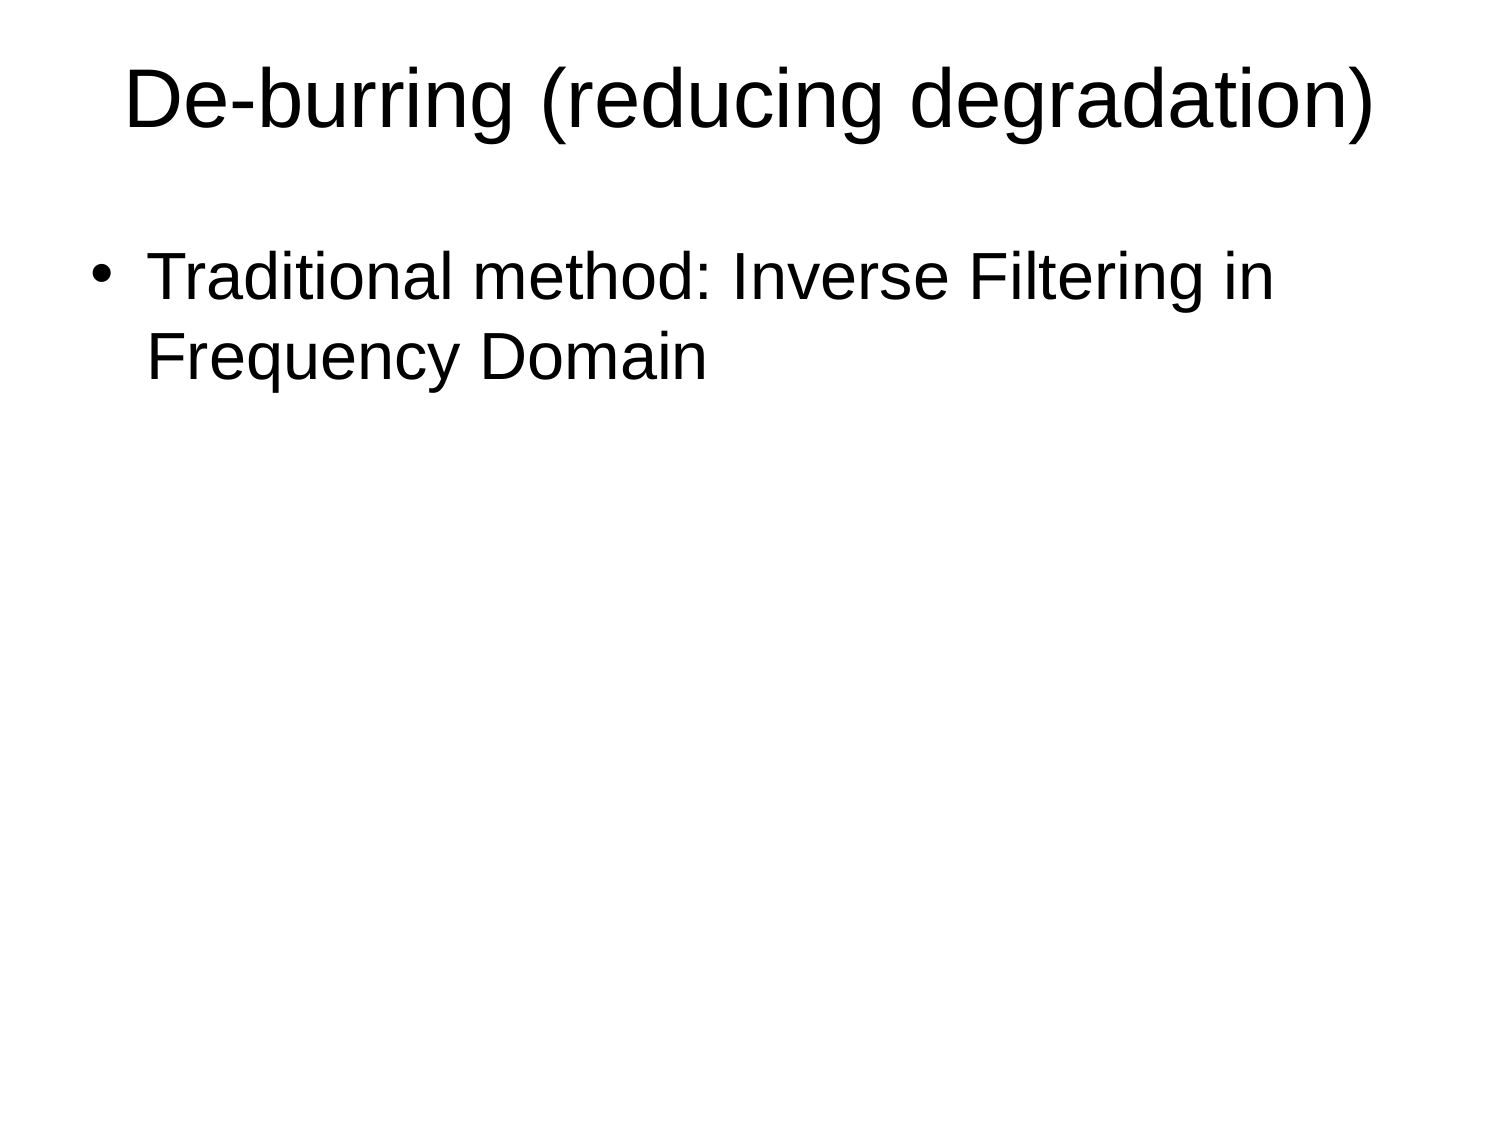

# De-burring (reducing degradation)
Traditional method: Inverse Filtering in Frequency Domain